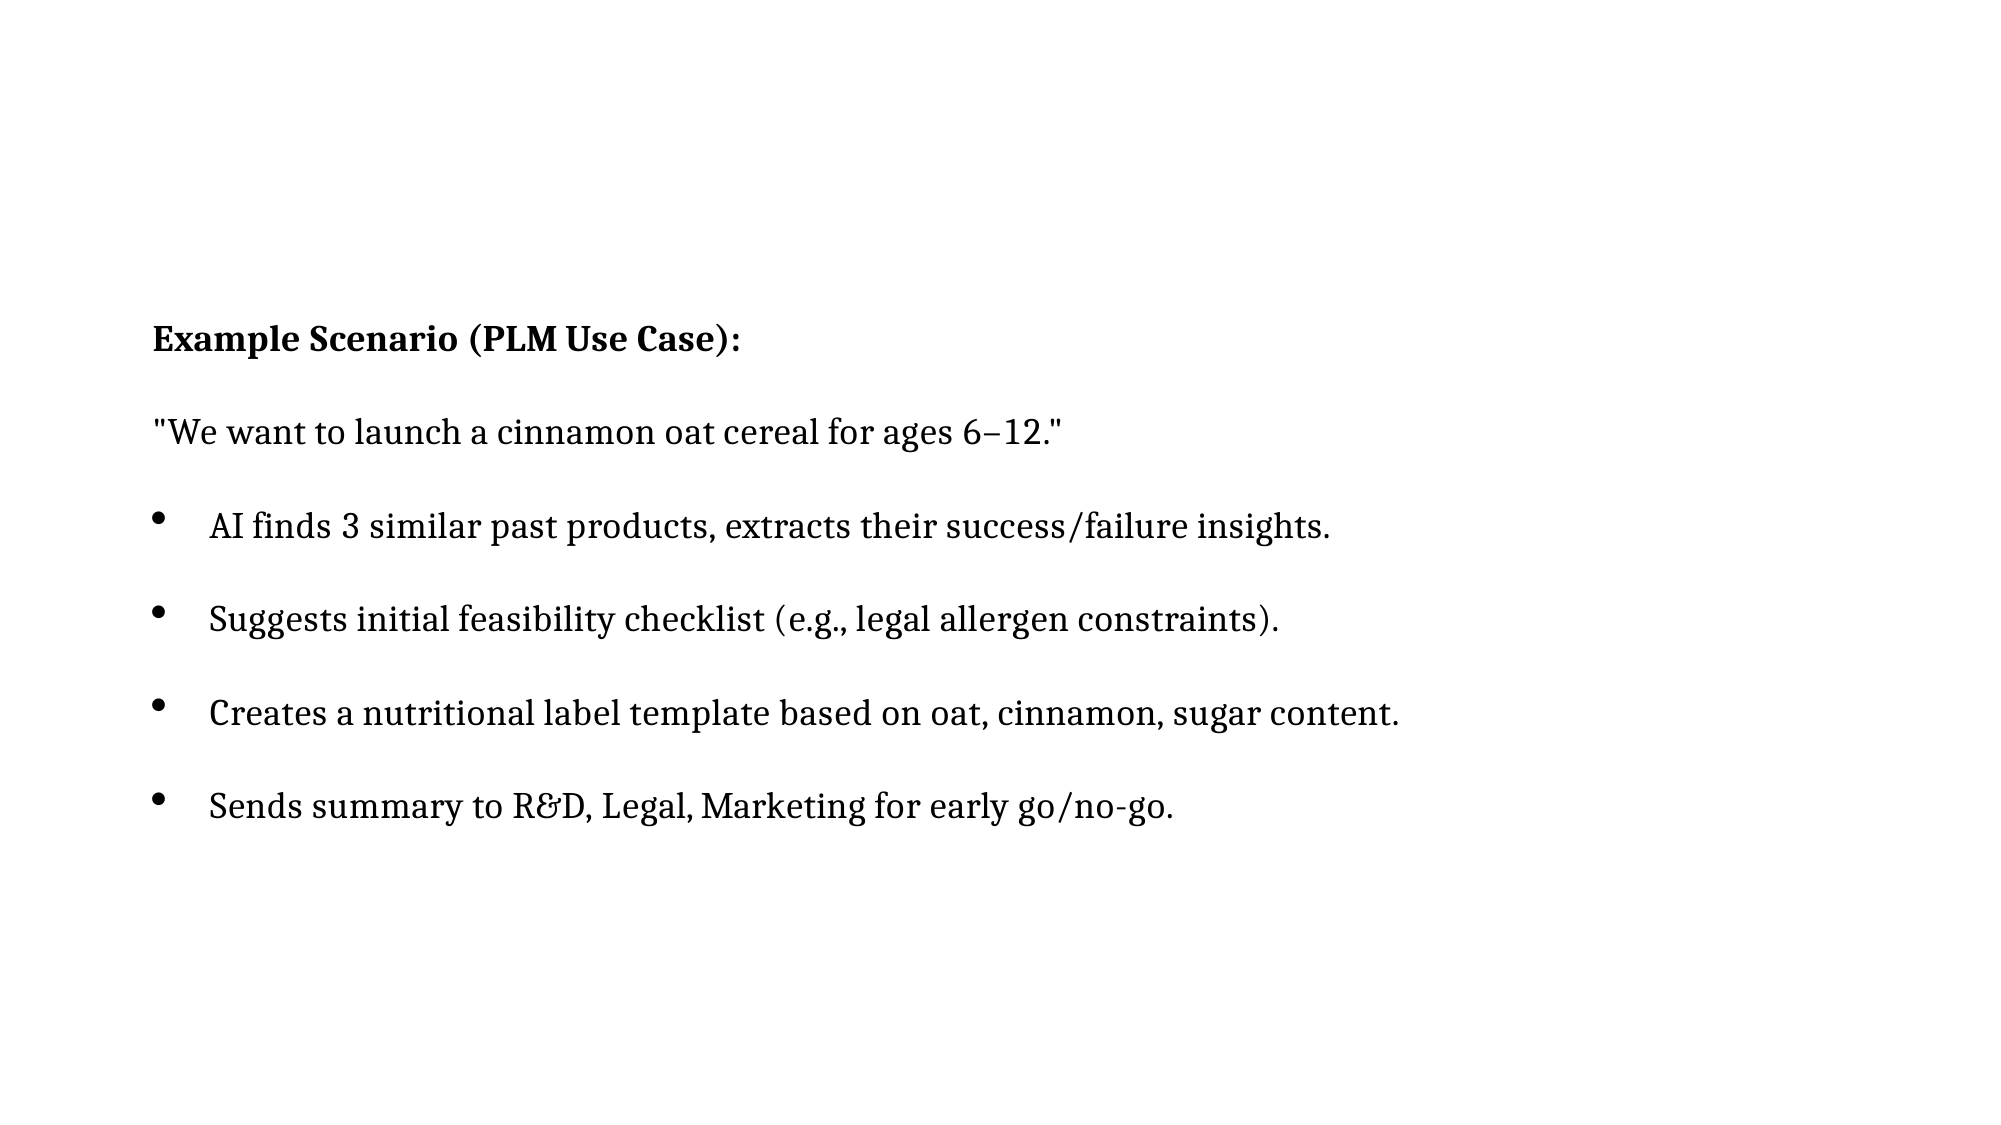

#
Example Scenario (PLM Use Case):
"We want to launch a cinnamon oat cereal for ages 6–12."
AI finds 3 similar past products, extracts their success/failure insights.
Suggests initial feasibility checklist (e.g., legal allergen constraints).
Creates a nutritional label template based on oat, cinnamon, sugar content.
Sends summary to R&D, Legal, Marketing for early go/no-go.